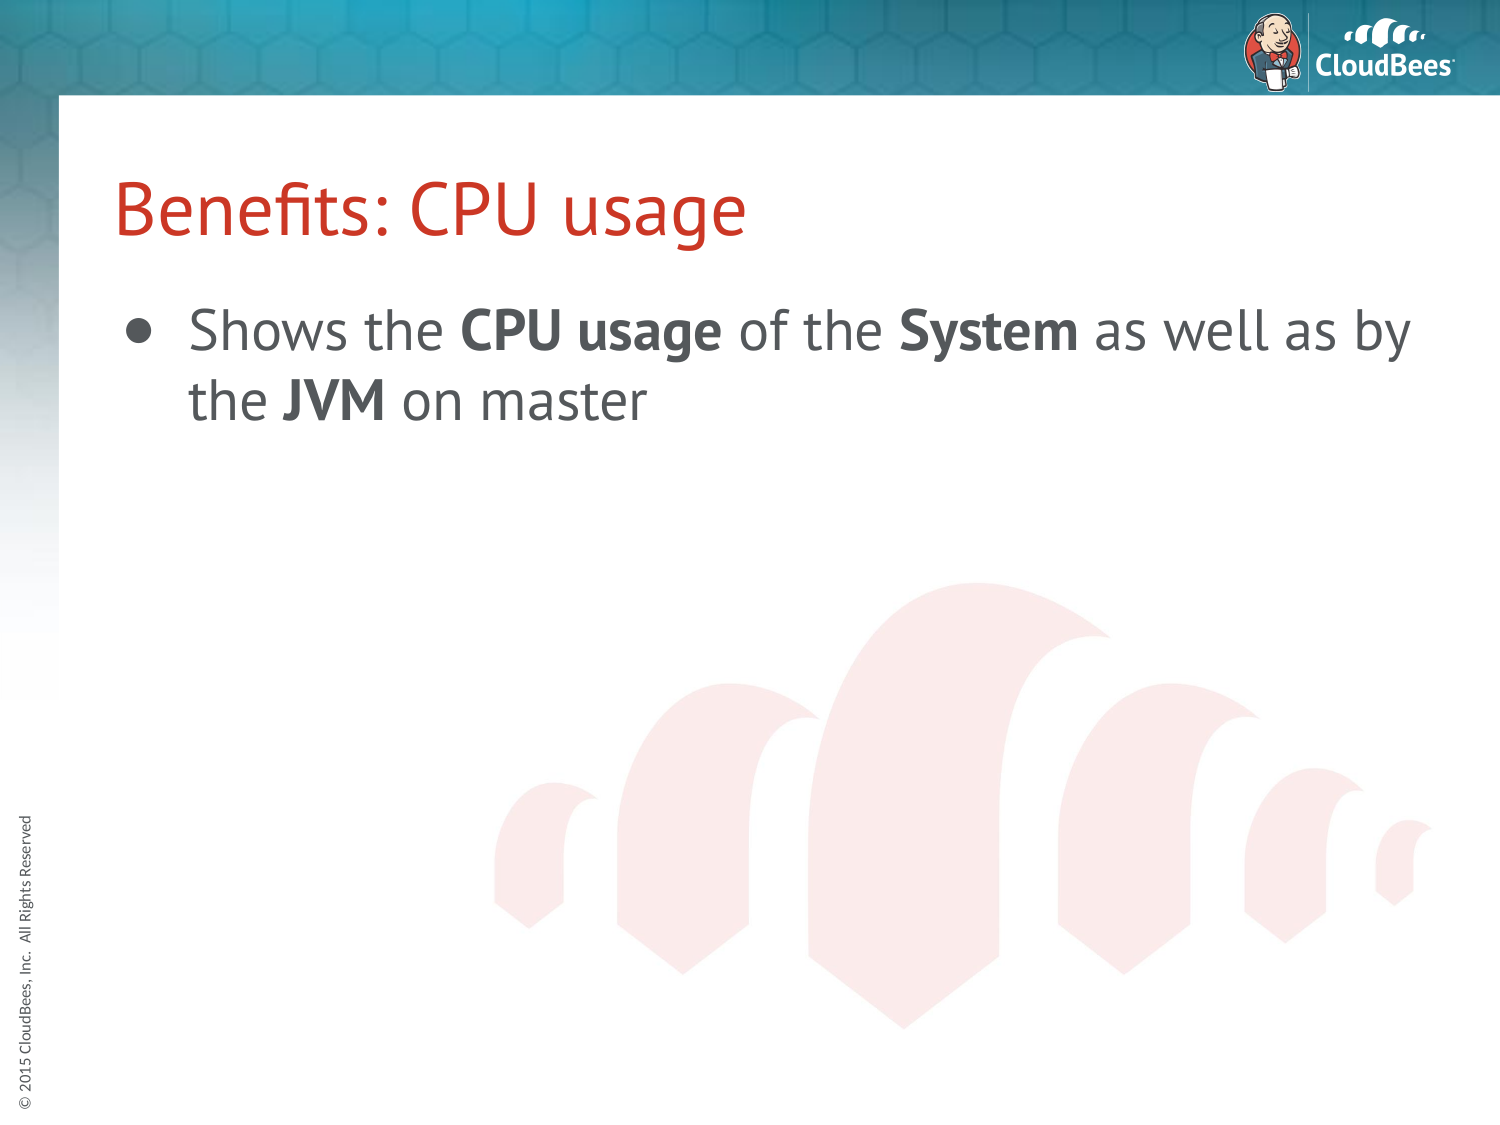

# Benefits: CPU usage
Shows the CPU usage of the System as well as by the JVM on master